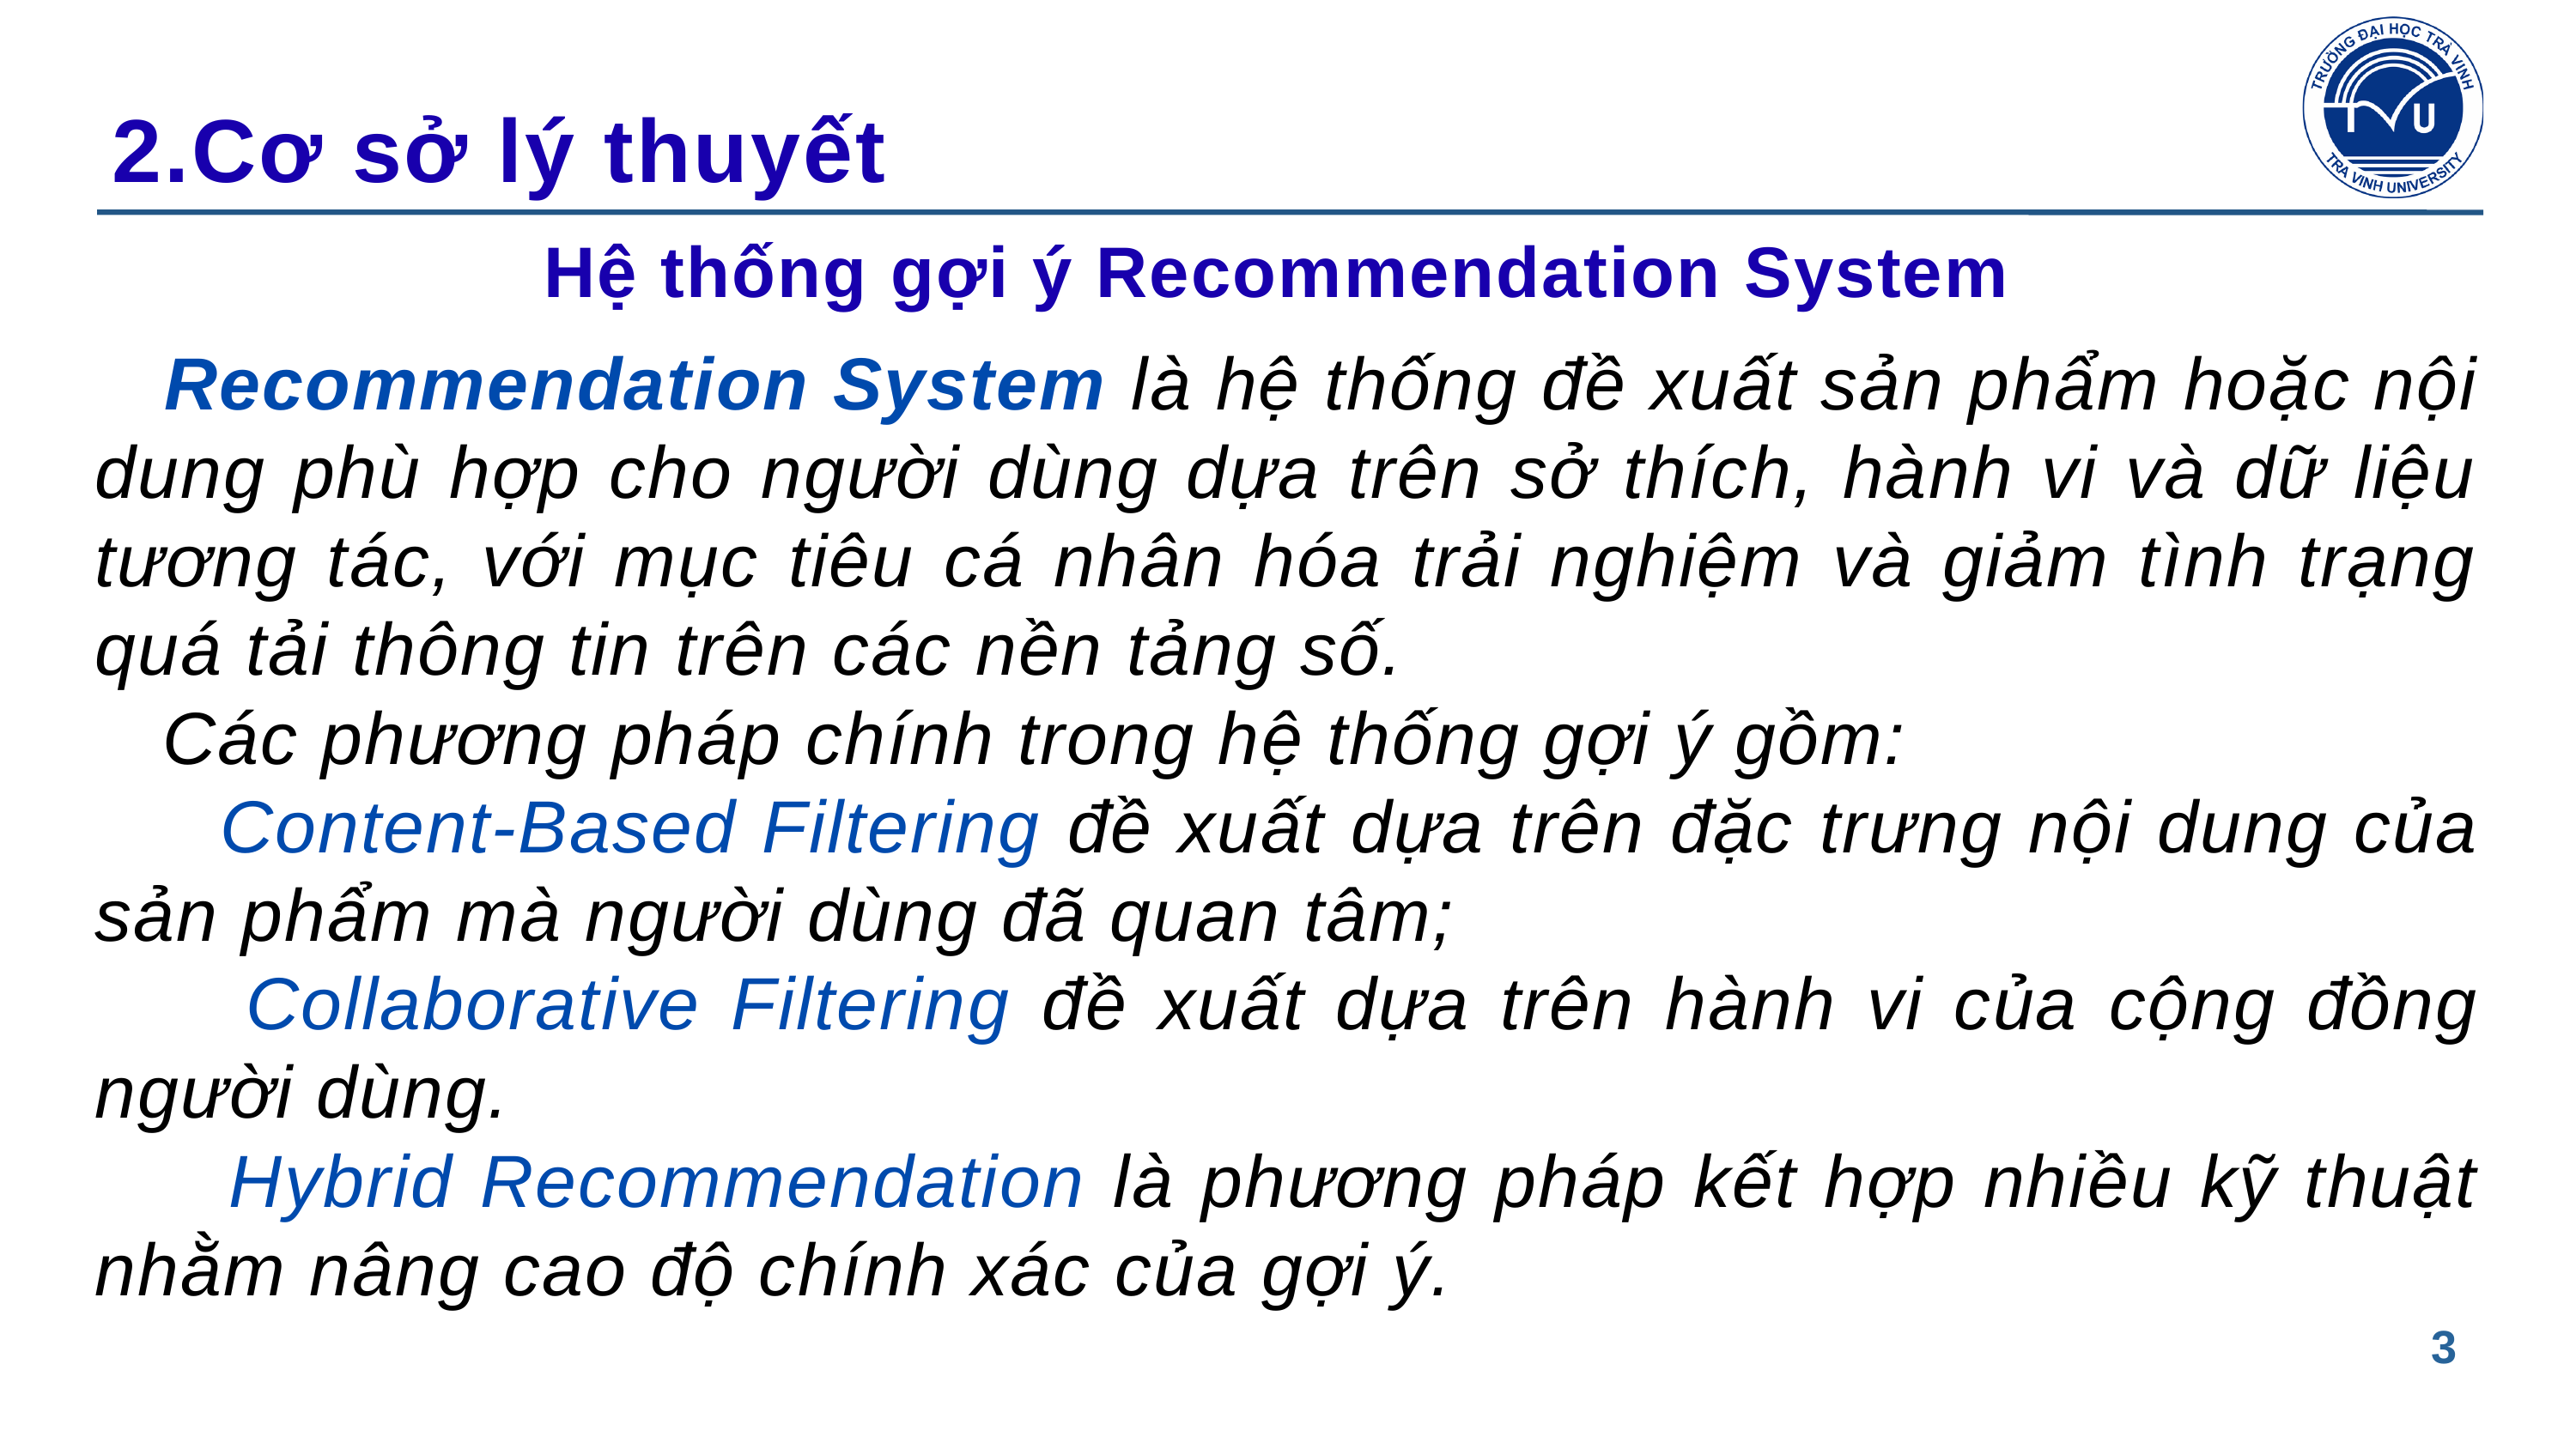

2.Cơ sở lý thuyết

Hệ thống gợi ý Recommendation System
   Recommendation System là hệ thống đề xuất sản phẩm hoặc nội dung phù hợp cho người dùng dựa trên sở thích, hành vi và dữ liệu tương tác, với mục tiêu cá nhân hóa trải nghiệm và giảm tình trạng quá tải thông tin trên các nền tảng số.
   Các phương pháp chính trong hệ thống gợi ý gồm:
     Content-Based Filtering đề xuất dựa trên đặc trưng nội dung của sản phẩm mà người dùng đã quan tâm;
     Collaborative Filtering đề xuất dựa trên hành vi của cộng đồng người dùng.
     Hybrid Recommendation là phương pháp kết hợp nhiều kỹ thuật nhằm nâng cao độ chính xác của gợi ý.

3